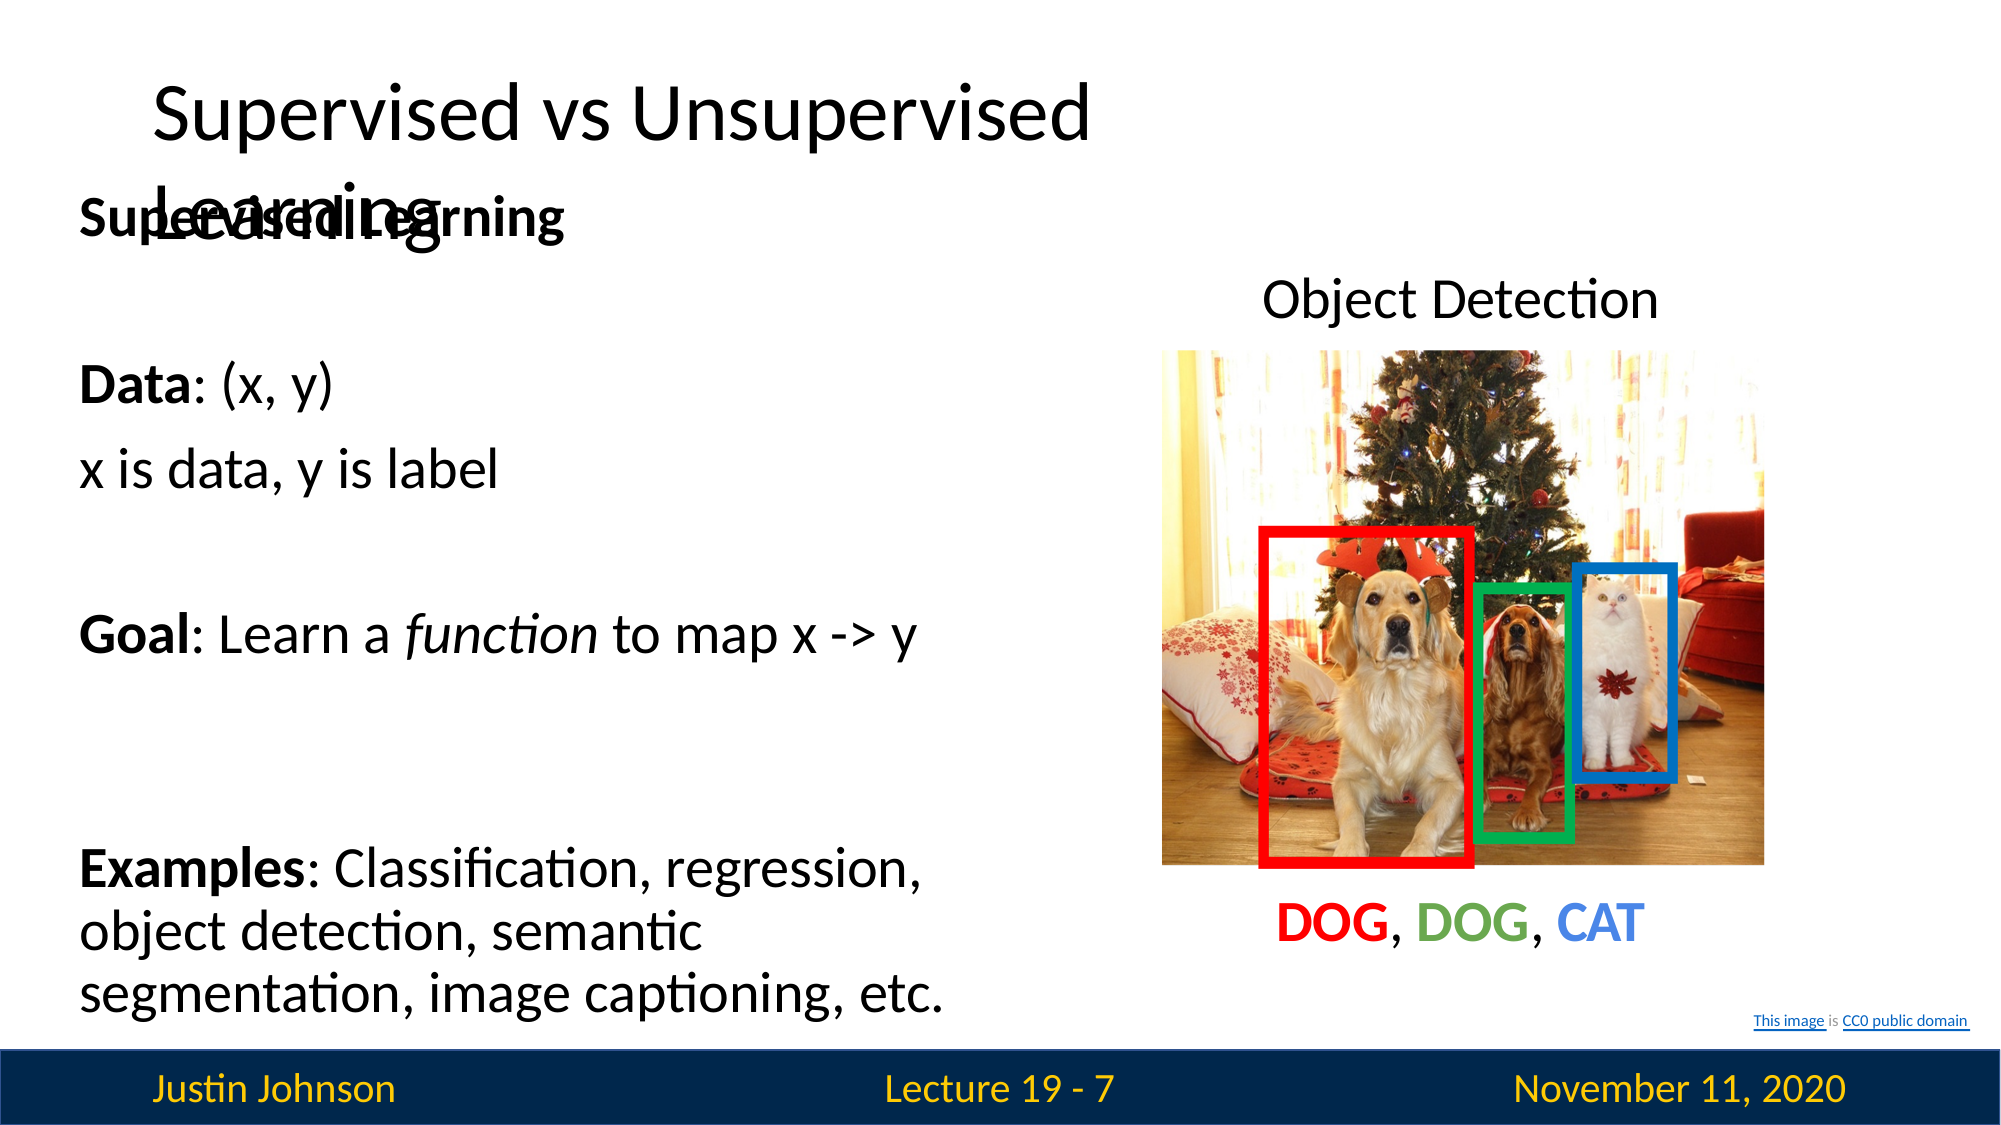

# Supervised vs Unsupervised Learning
Supervised Learning
Object Detection
Data: (x, y)
x is data, y is label

Goal: Learn a function to map x -> y

Examples: Classification, regression,  object detection, semantic  segmentation, image captioning, etc.
DOG, DOG, CAT
This image is CC0 public domain

Justin Johnson
November 11, 2020
Lecture 19 - 7